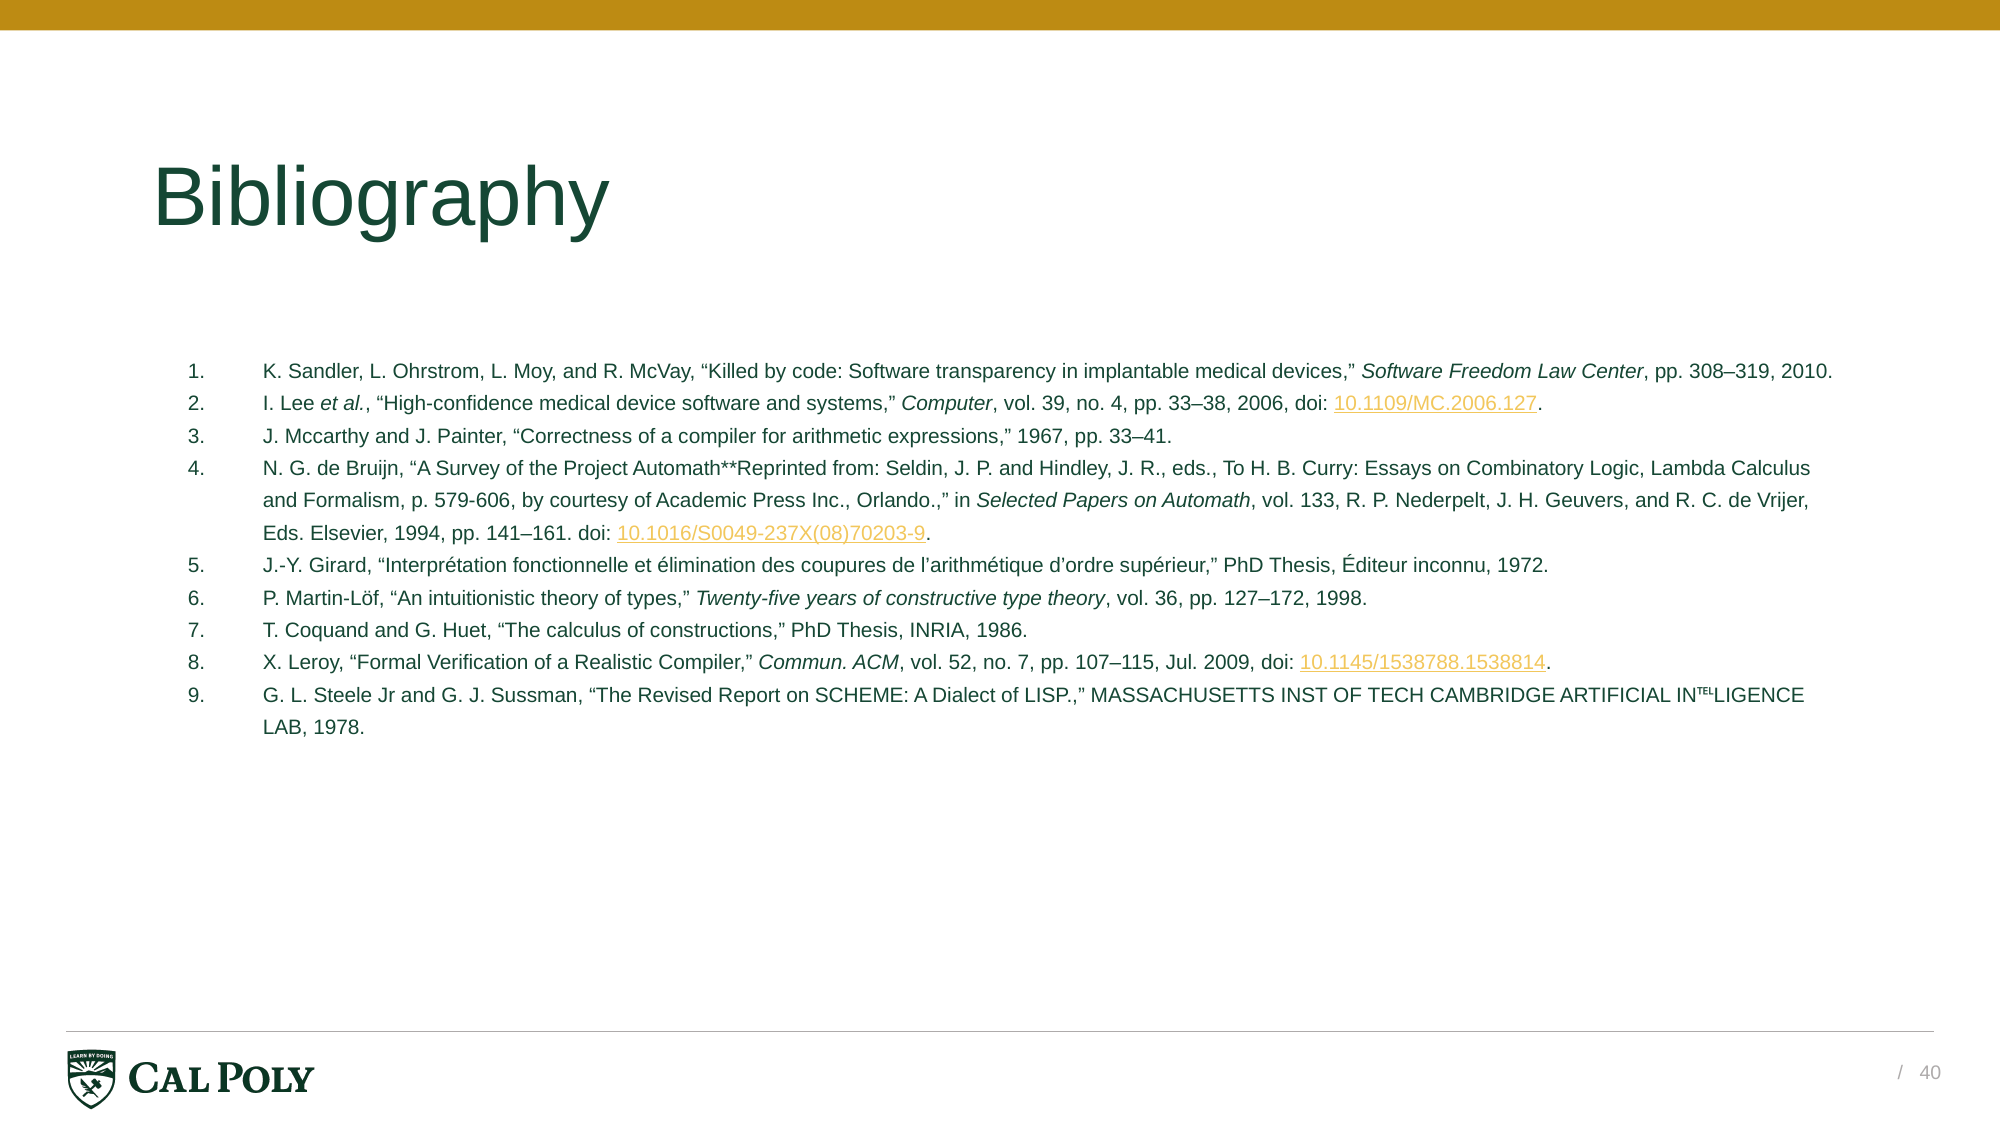

# Bibliography
K. Sandler, L. Ohrstrom, L. Moy, and R. McVay, “Killed by code: Software transparency in implantable medical devices,” Software Freedom Law Center, pp. 308–319, 2010.
I. Lee et al., “High-confidence medical device software and systems,” Computer, vol. 39, no. 4, pp. 33–38, 2006, doi: 10.1109/MC.2006.127.
J. Mccarthy and J. Painter, “Correctness of a compiler for arithmetic expressions,” 1967, pp. 33–41.
N. G. de Bruijn, “A Survey of the Project Automath**Reprinted from: Seldin, J. P. and Hindley, J. R., eds., To H. B. Curry: Essays on Combinatory Logic, Lambda Calculus and Formalism, p. 579-606, by courtesy of Academic Press Inc., Orlando.,” in Selected Papers on Automath, vol. 133, R. P. Nederpelt, J. H. Geuvers, and R. C. de Vrijer, Eds. Elsevier, 1994, pp. 141–161. doi: 10.1016/S0049-237X(08)70203-9.
J.-Y. Girard, “Interprétation fonctionnelle et élimination des coupures de l’arithmétique d’ordre supérieur,” PhD Thesis, Éditeur inconnu, 1972.
P. Martin-Löf, “An intuitionistic theory of types,” Twenty-five years of constructive type theory, vol. 36, pp. 127–172, 1998.
T. Coquand and G. Huet, “The calculus of constructions,” PhD Thesis, INRIA, 1986.
X. Leroy, “Formal Verification of a Realistic Compiler,” Commun. ACM, vol. 52, no. 7, pp. 107–115, Jul. 2009, doi: 10.1145/1538788.1538814.
G. L. Steele Jr and G. J. Sussman, “The Revised Report on SCHEME: A Dialect of LISP.,” MASSACHUSETTS INST OF TECH CAMBRIDGE ARTIFICIAL IN℡LIGENCE LAB, 1978.

/   40